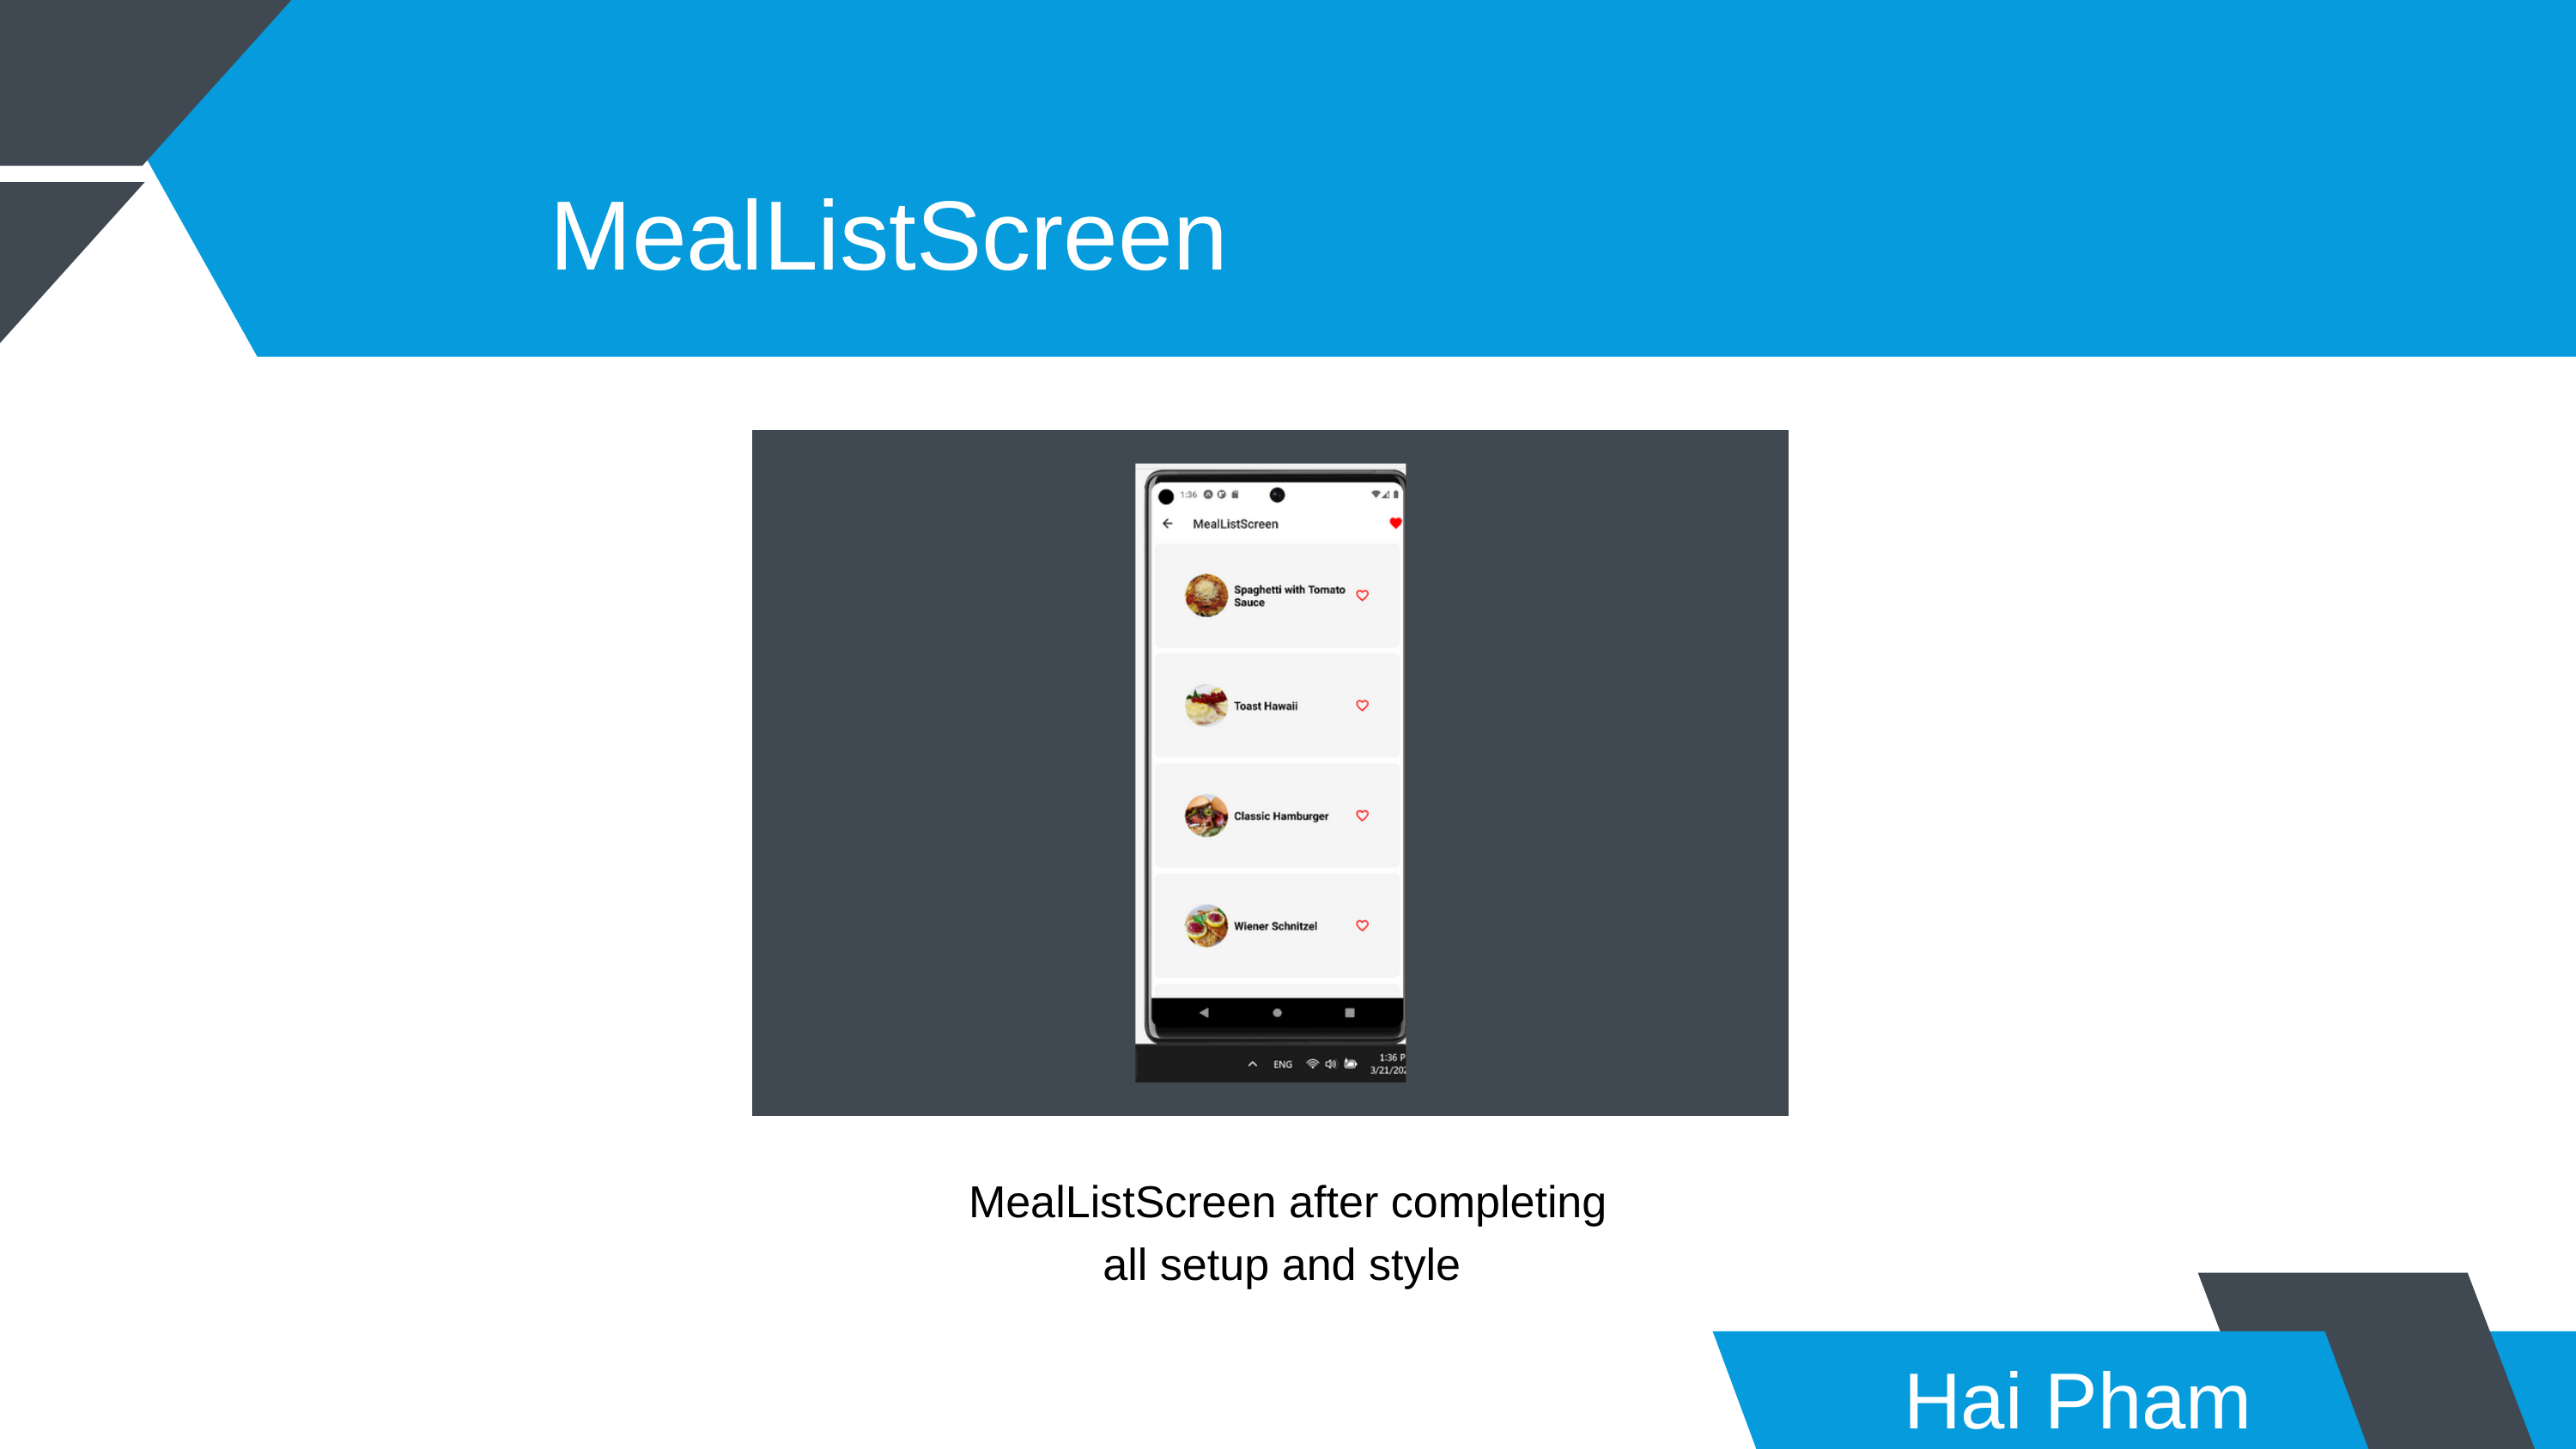

MealListScreen

MealListScreen after completing all setup and style

Hai Pham